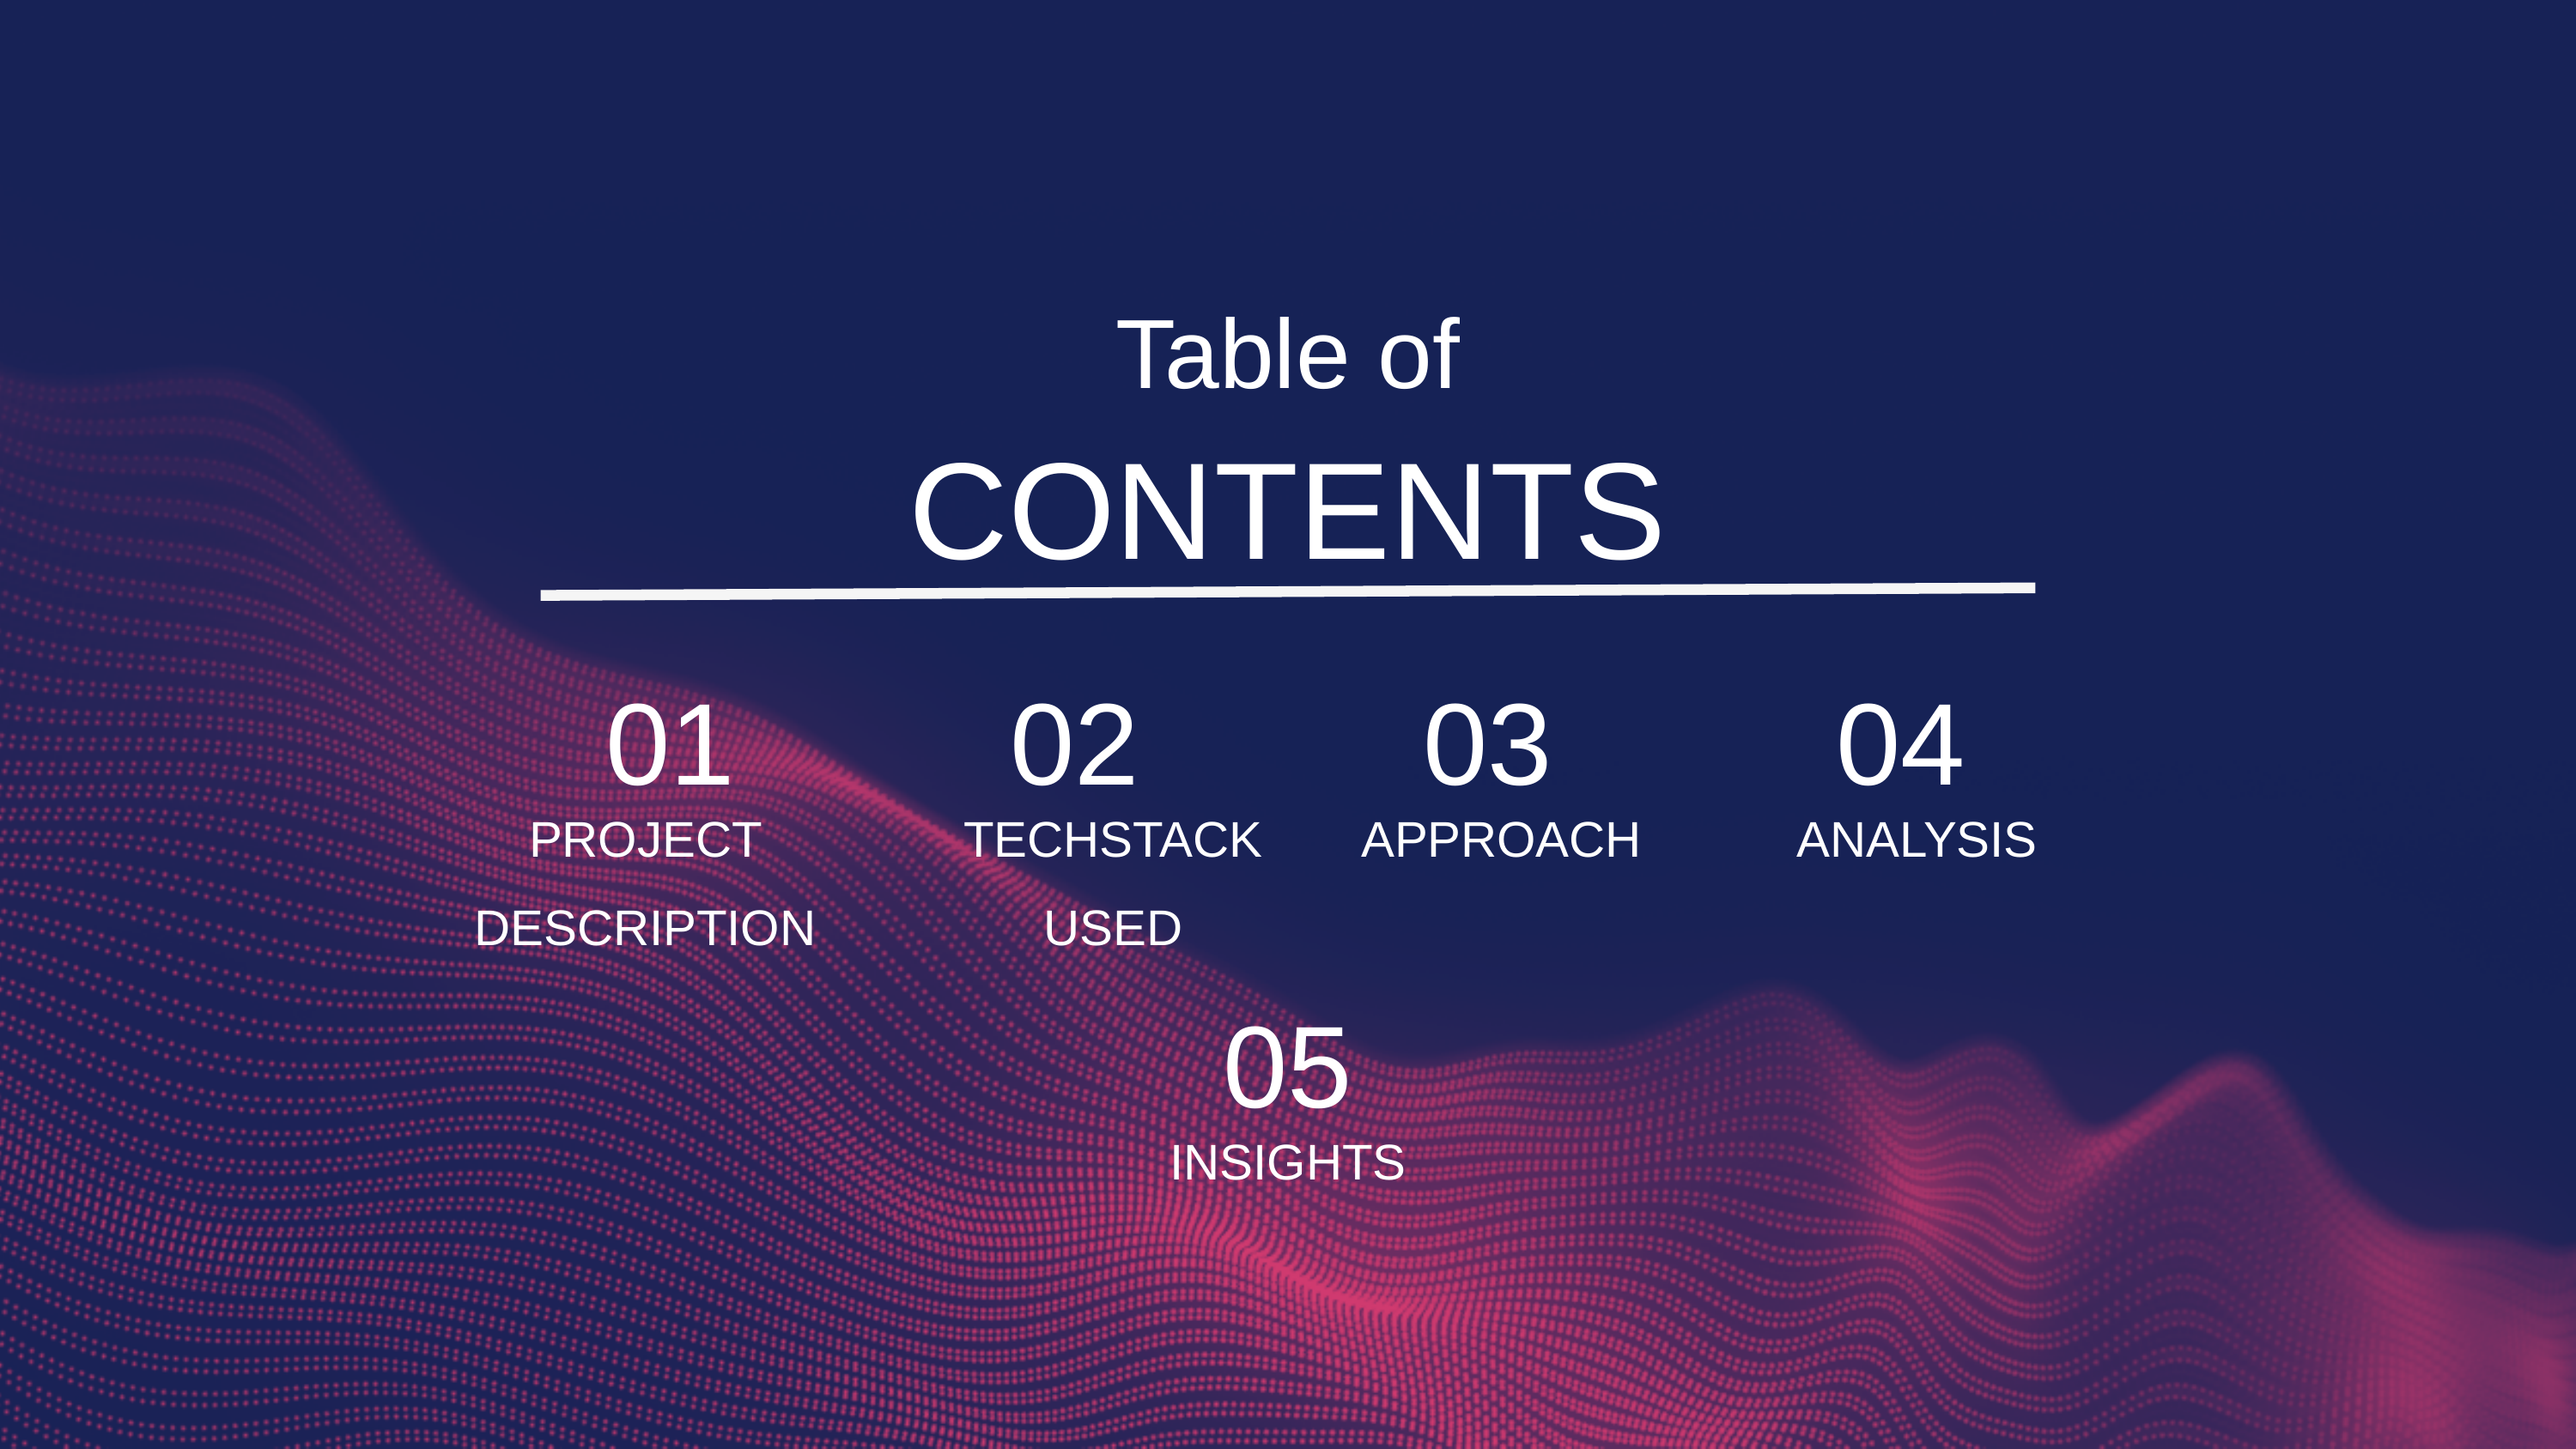

Table of
CONTENTS
01
02
03
04
PROJECT DESCRIPTION
TECHSTACK USED
APPROACH
ANALYSIS
05
INSIGHTS